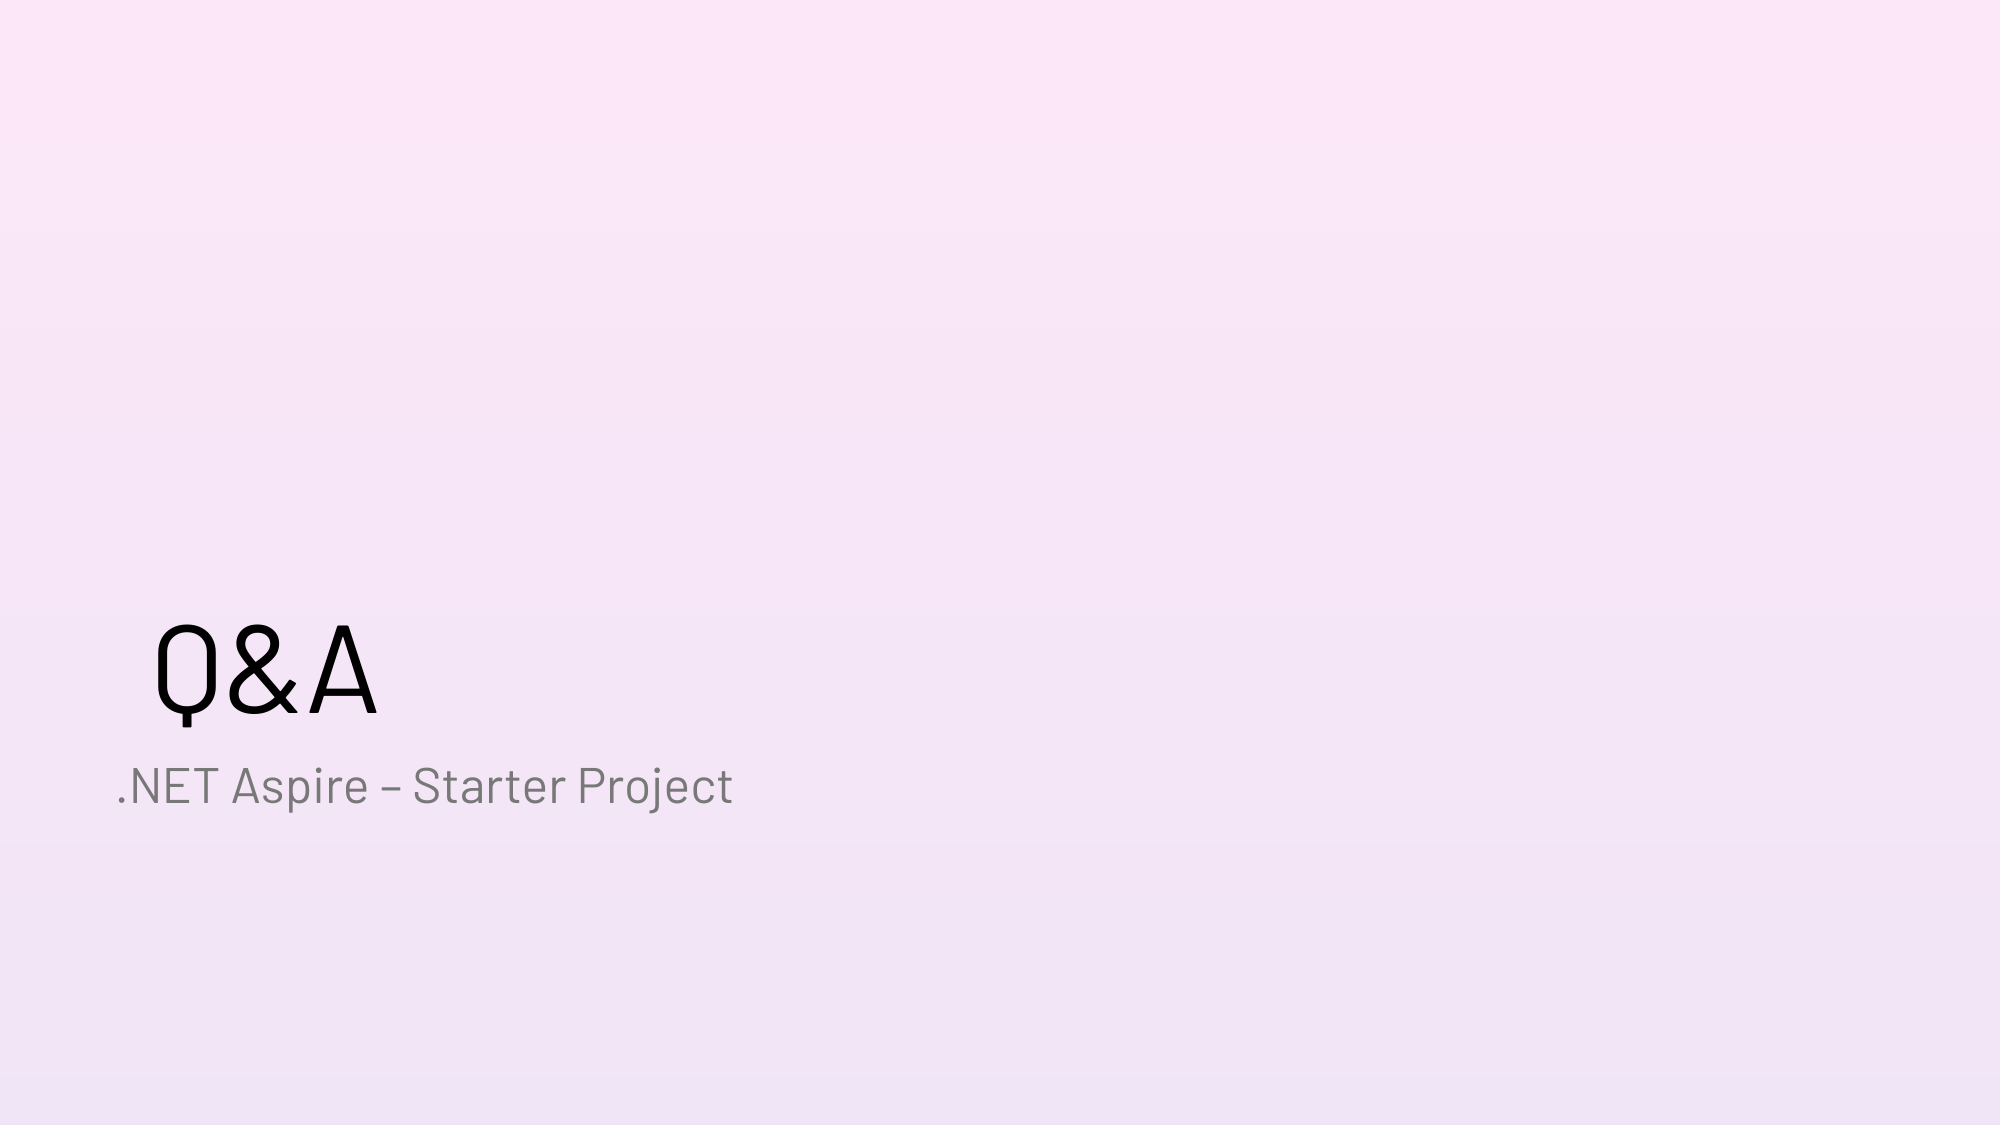

# Q&A
.NET Aspire – Starter Project